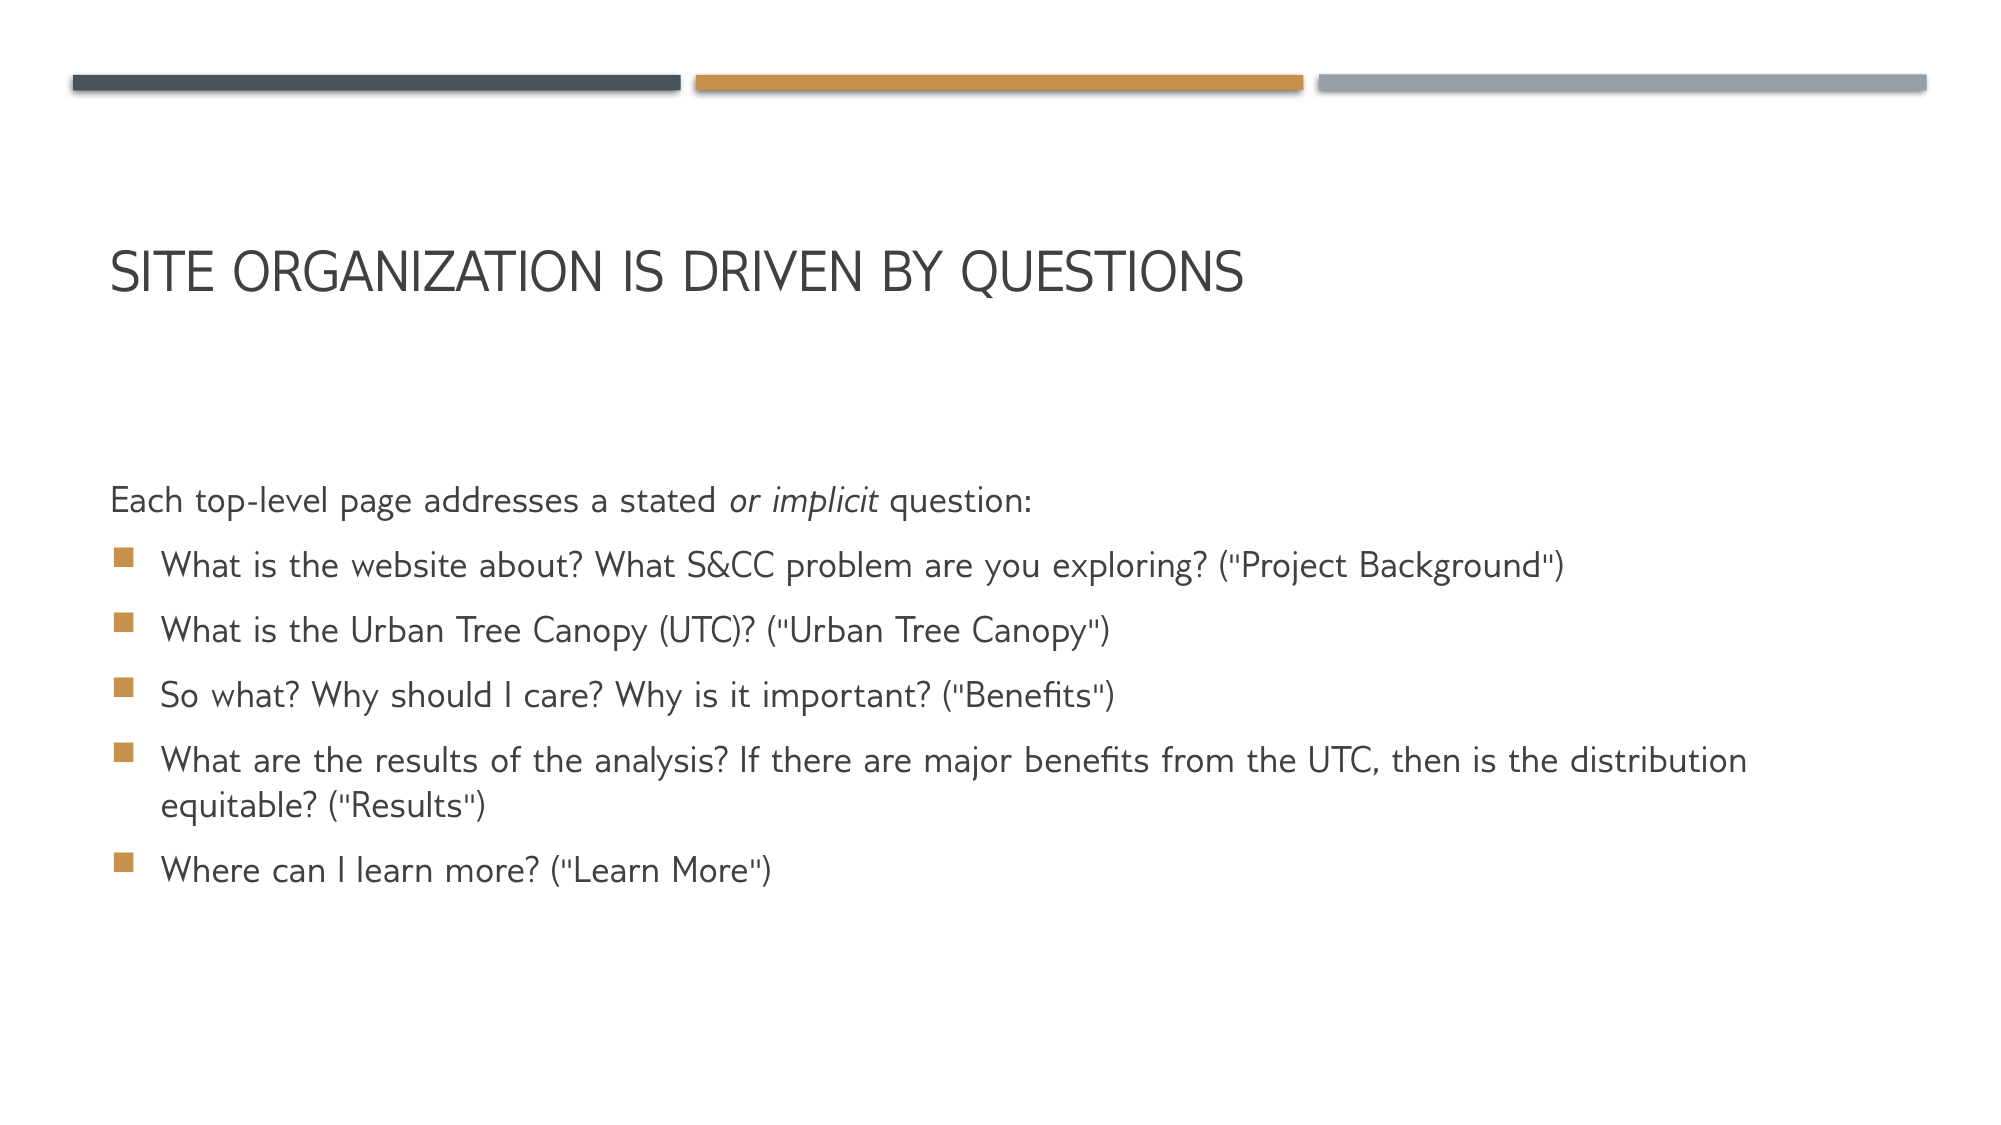

# Site Organization is Driven by Questions
Each top-level page addresses a stated or implicit question:
What is the website about? What S&CC problem are you exploring? ("Project Background")
What is the Urban Tree Canopy (UTC)? ("Urban Tree Canopy")
So what? Why should I care? Why is it important? ("Benefits")
What are the results of the analysis? If there are major benefits from the UTC, then is the distribution equitable? ("Results")
Where can I learn more? ("Learn More")